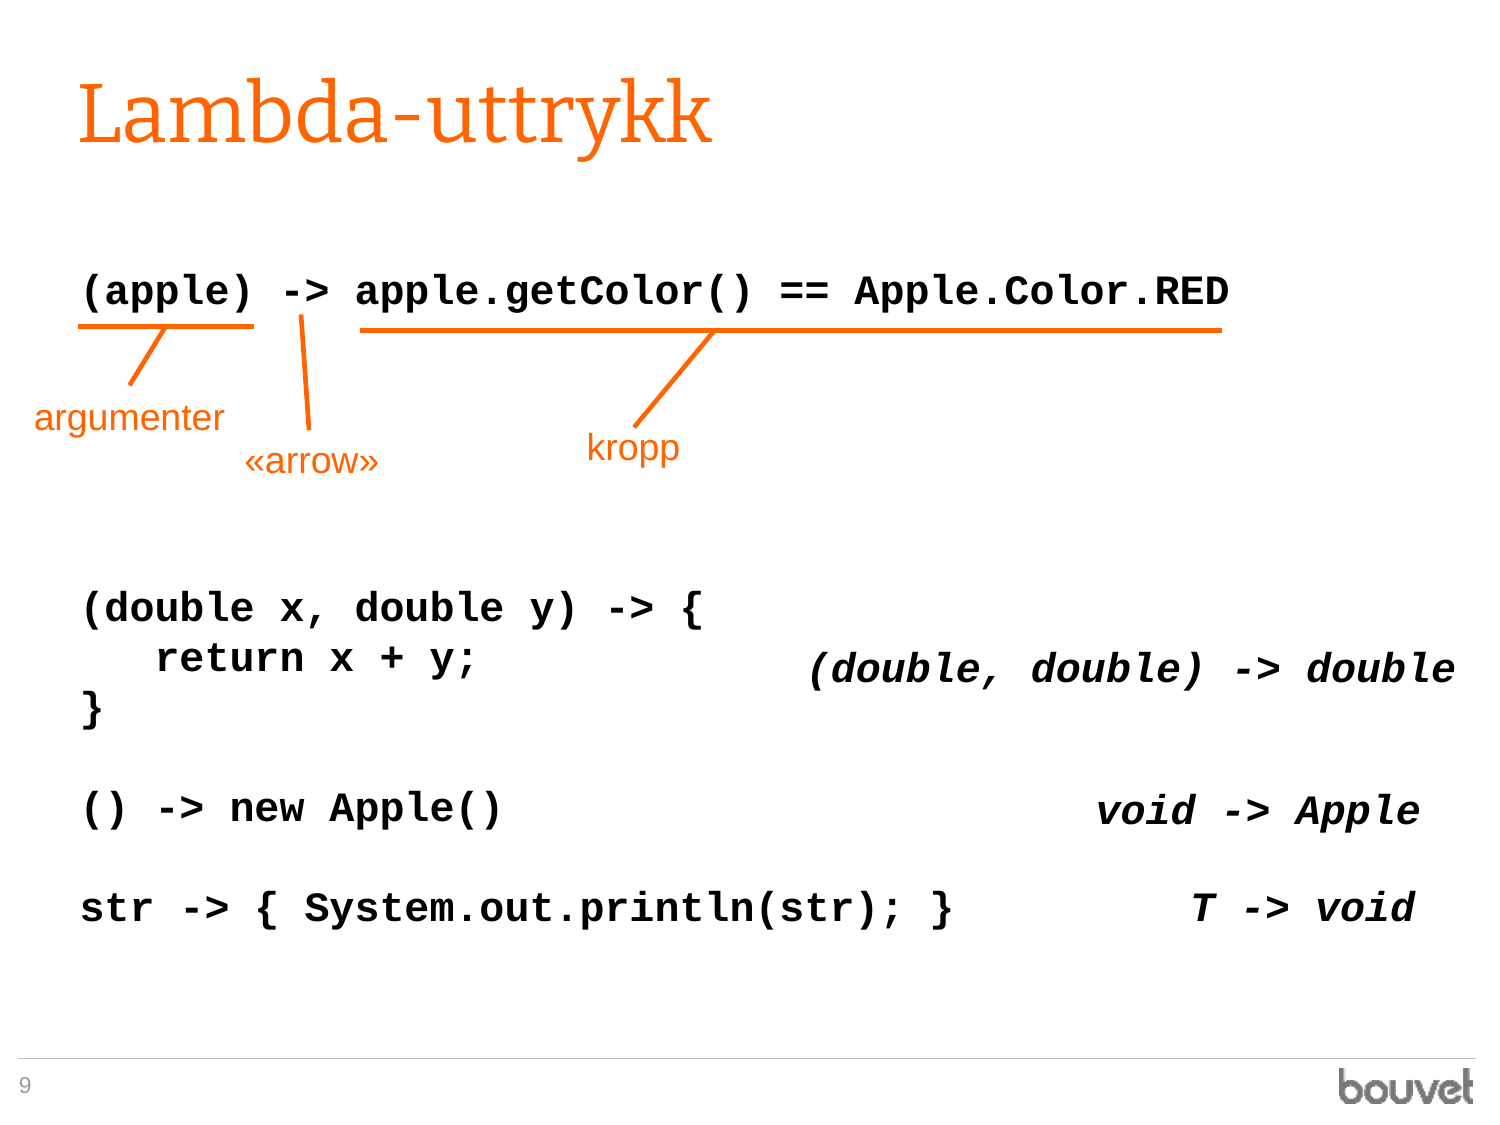

# Lambda-uttrykk
(apple) -> apple.getColor() == Apple.Color.RED
argumenter
kropp
«arrow»
(double x, double y) -> {
   return x + y;
}

() -> new Apple()

str -> { System.out.println(str); }
(double, double) -> double
void -> Apple
T -> void
9